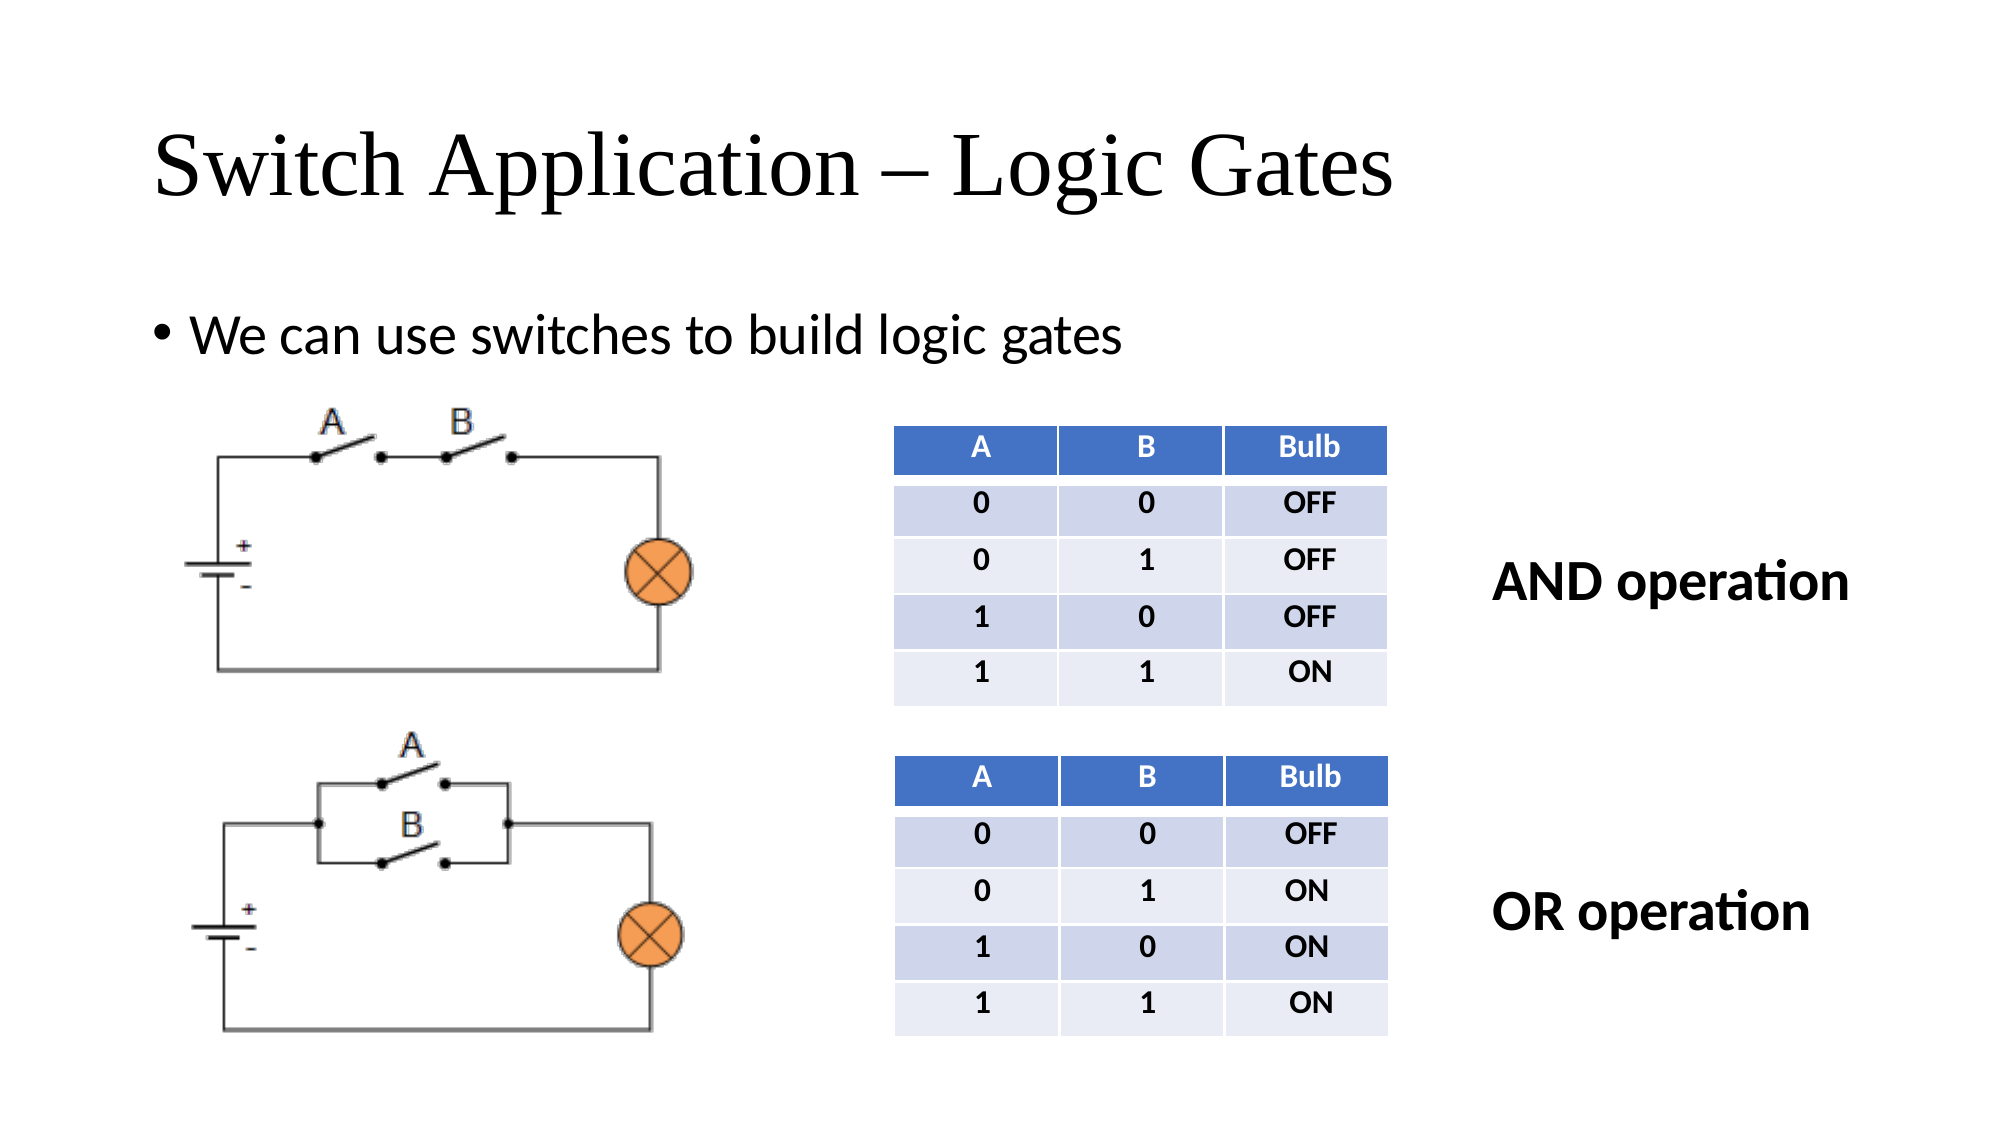

# Switch Application – Logic Gates
We can use switches to build logic gates

| A | B | Bulb |
| --- | --- | --- |
| 0 | 0 | OFF |
| 0 | 1 | OFF |
| 1 | 0 | OFF |
| 1 | 1 | ON |
AND operation

| A | B | Bulb |
| --- | --- | --- |
| 0 | 0 | OFF |
| 0 | 1 | ON |
| 1 | 0 | ON |
| 1 | 1 | ON |
OR operation